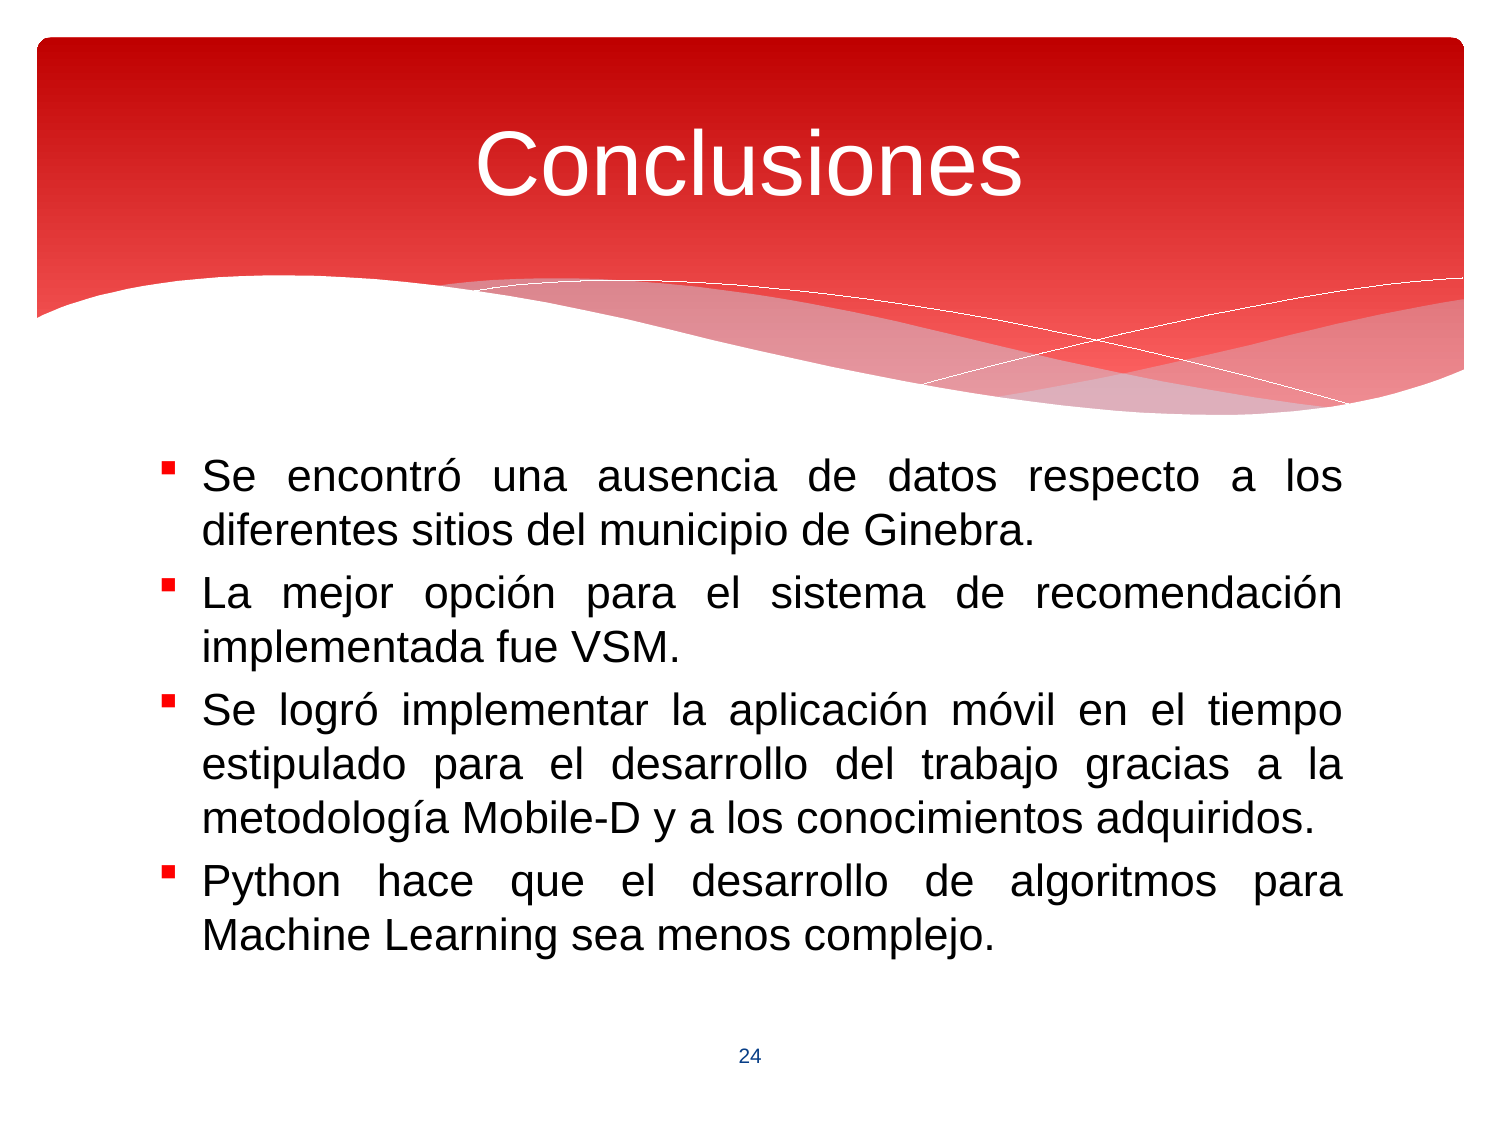

# Conclusiones
Se encontró una ausencia de datos respecto a los diferentes sitios del municipio de Ginebra.
La mejor opción para el sistema de recomendación implementada fue VSM.
Se logró implementar la aplicación móvil en el tiempo estipulado para el desarrollo del trabajo gracias a la metodología Mobile-D y a los conocimientos adquiridos.
Python hace que el desarrollo de algoritmos para Machine Learning sea menos complejo.

24